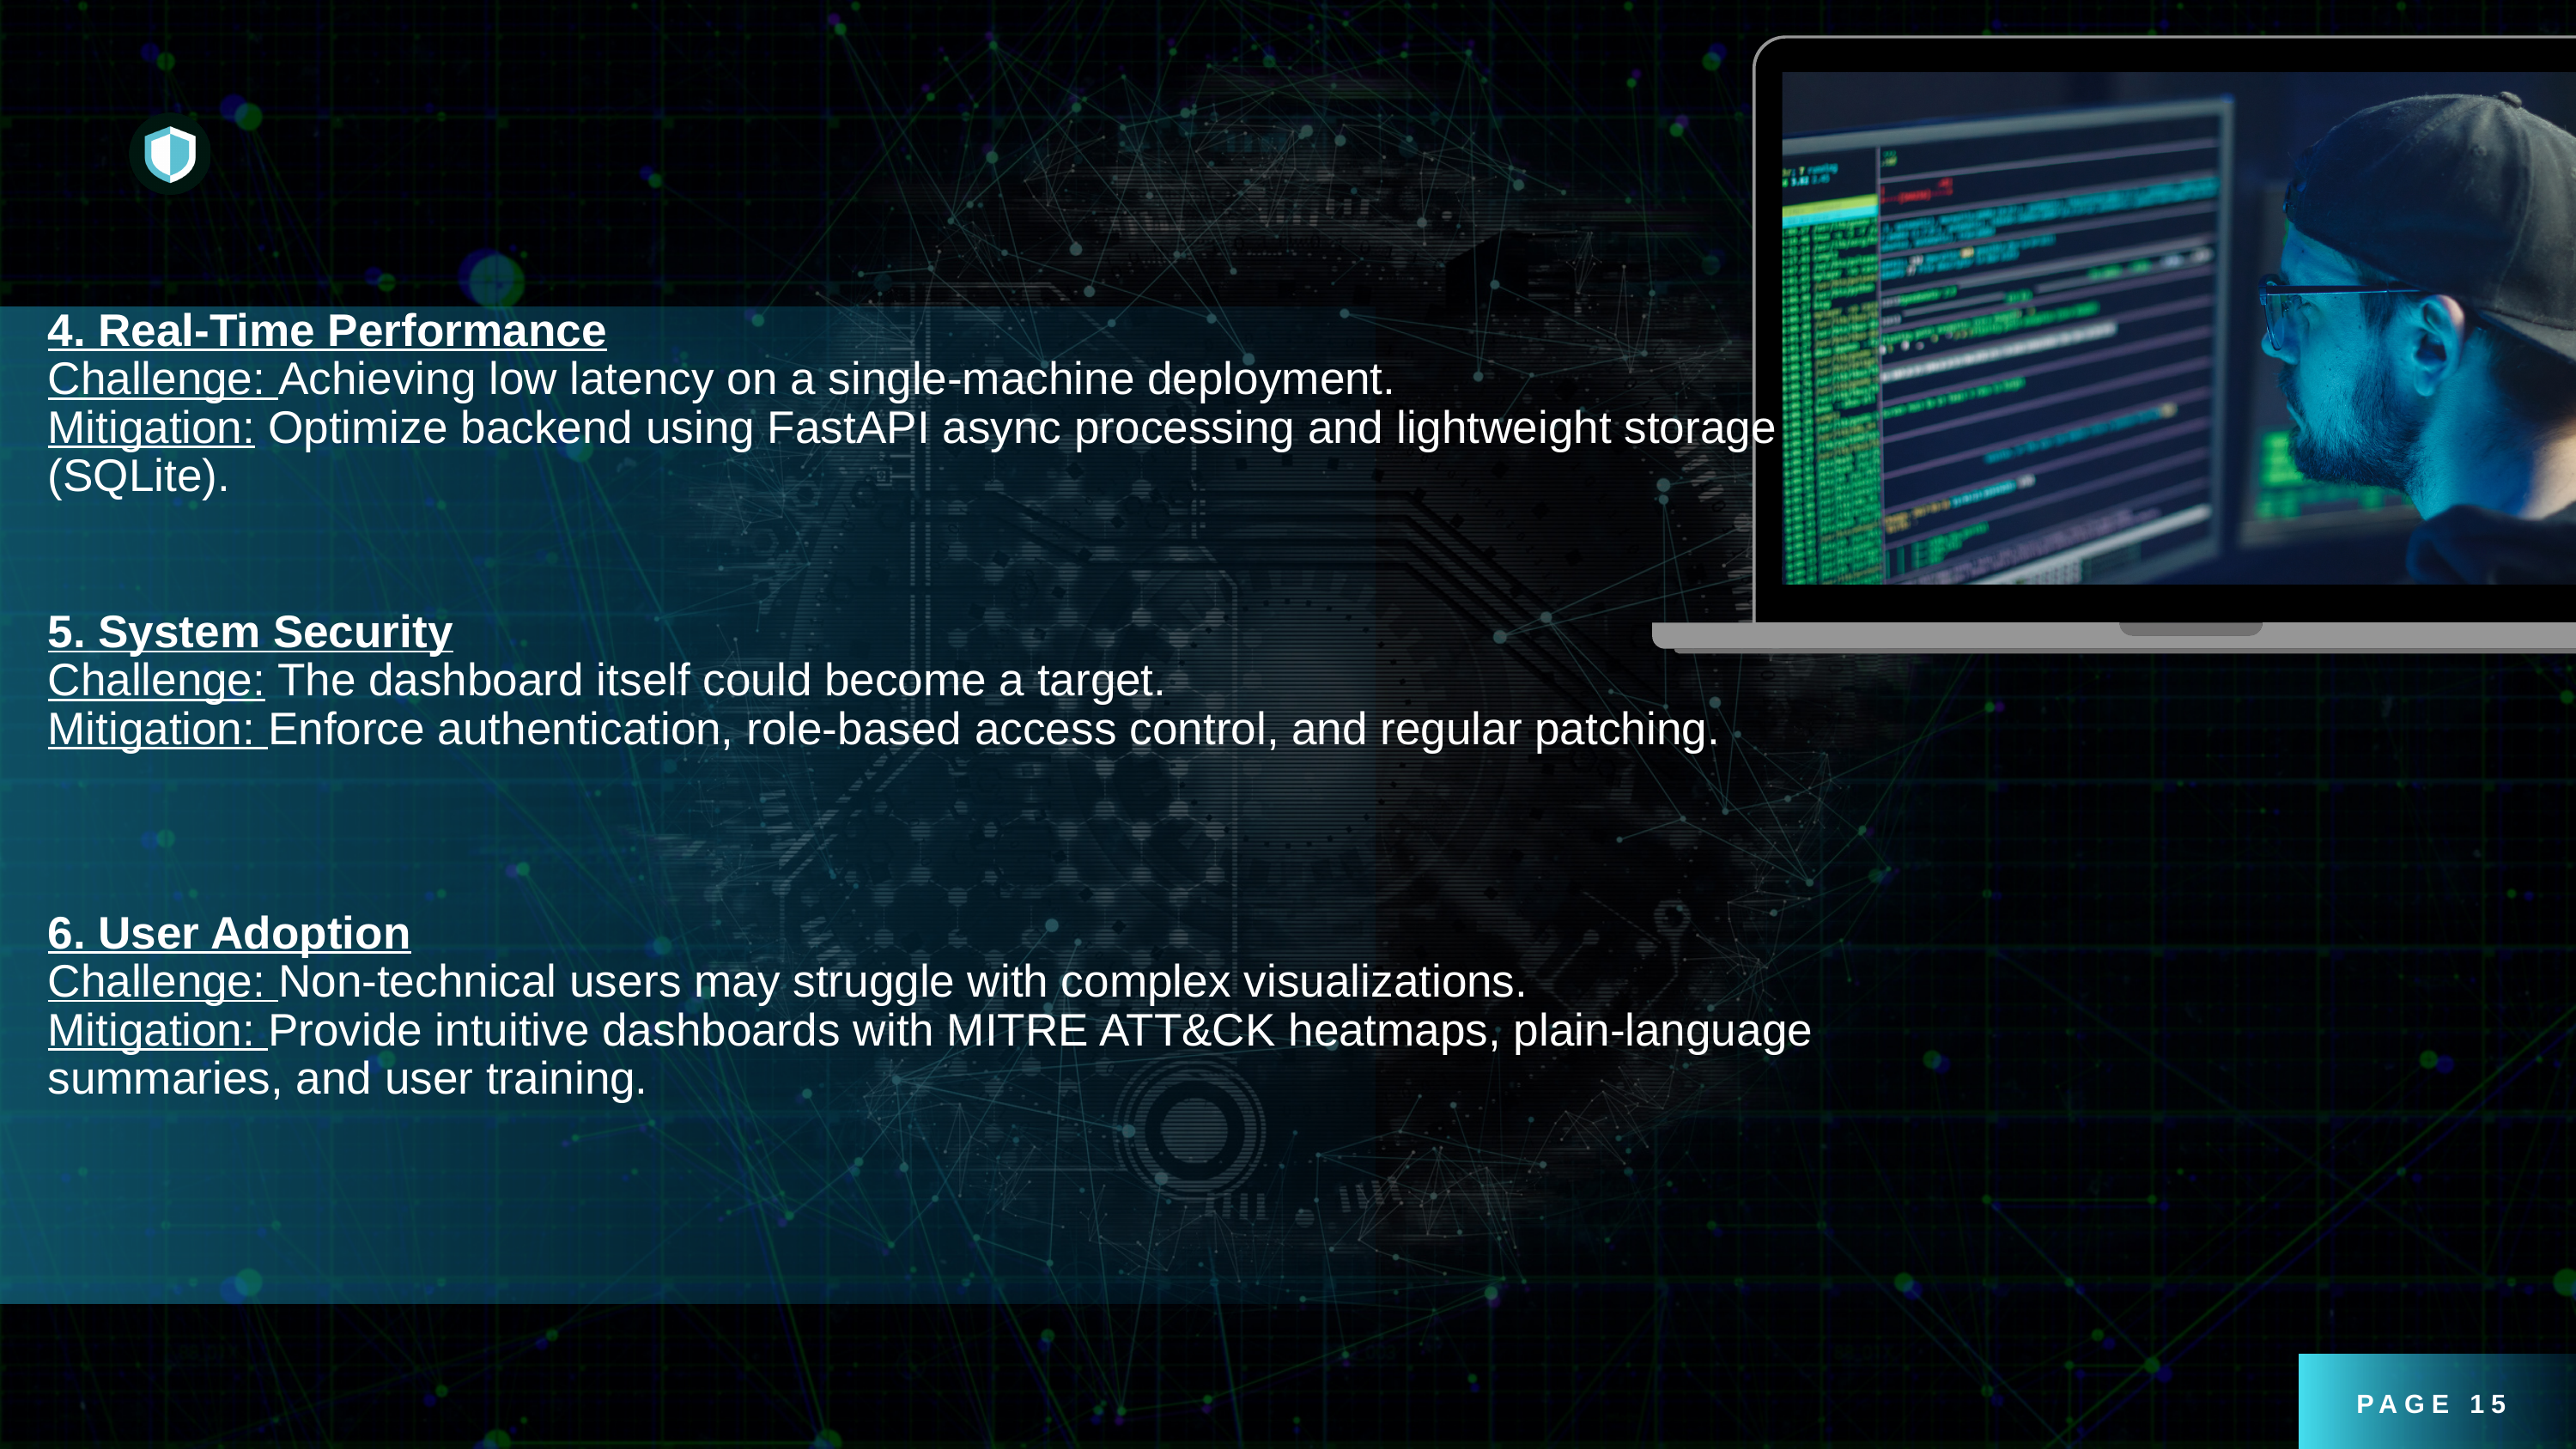

4. Real-Time Performance
Challenge: Achieving low latency on a single-machine deployment.
Mitigation: Optimize backend using FastAPI async processing and lightweight storage (SQLite).
5. System Security
Challenge: The dashboard itself could become a target.
Mitigation: Enforce authentication, role-based access control, and regular patching.

6. User Adoption
Challenge: Non-technical users may struggle with complex visualizations.
Mitigation: Provide intuitive dashboards with MITRE ATT&CK heatmaps, plain-language summaries, and user training.

PAGE 15